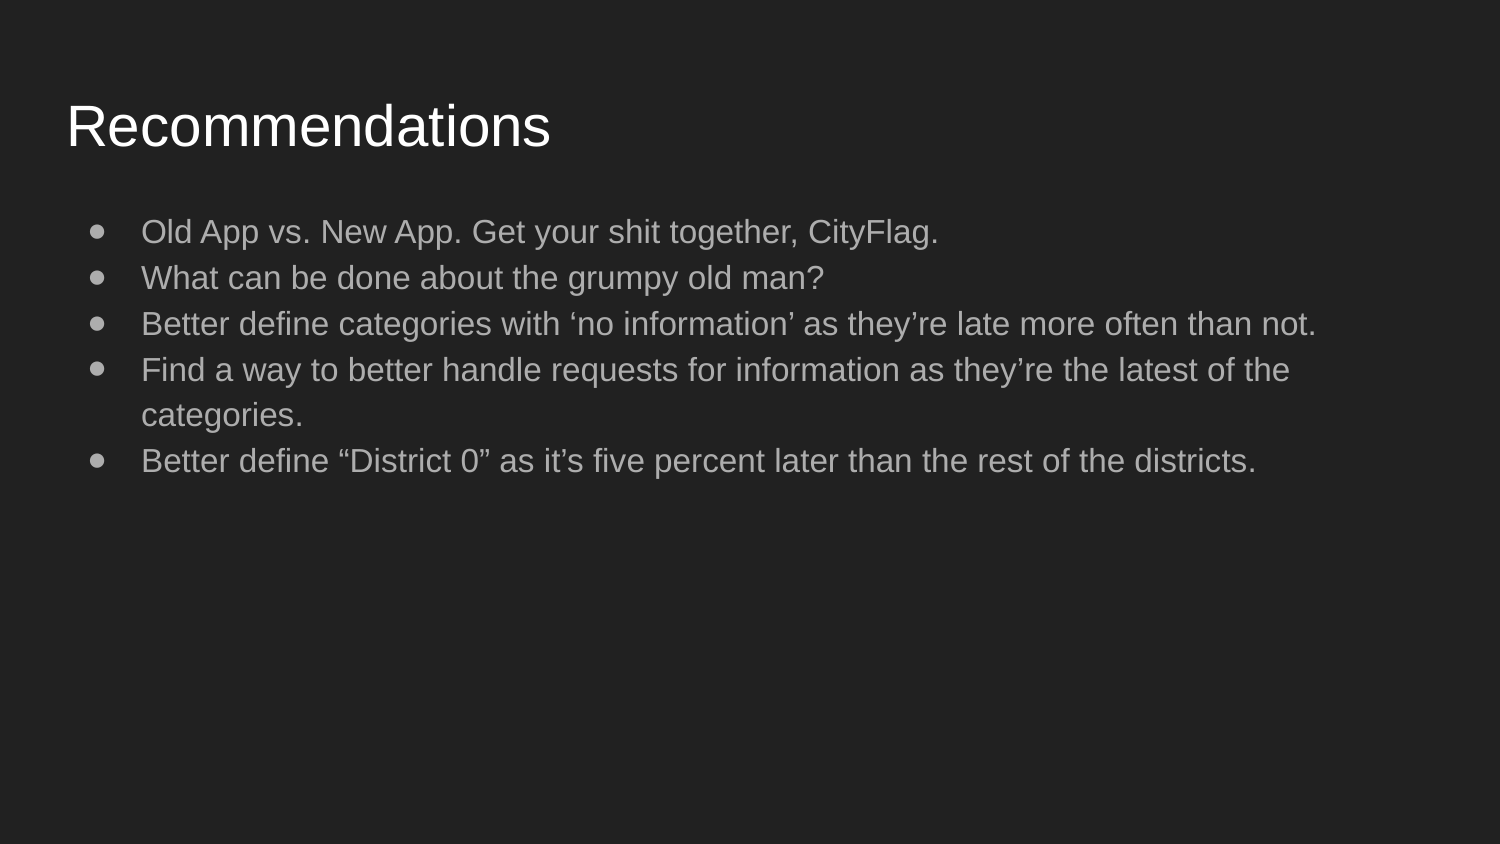

# Recommendations
Old App vs. New App. Get your shit together, CityFlag.
What can be done about the grumpy old man?
Better define categories with ‘no information’ as they’re late more often than not.
Find a way to better handle requests for information as they’re the latest of the categories.
Better define “District 0” as it’s five percent later than the rest of the districts.